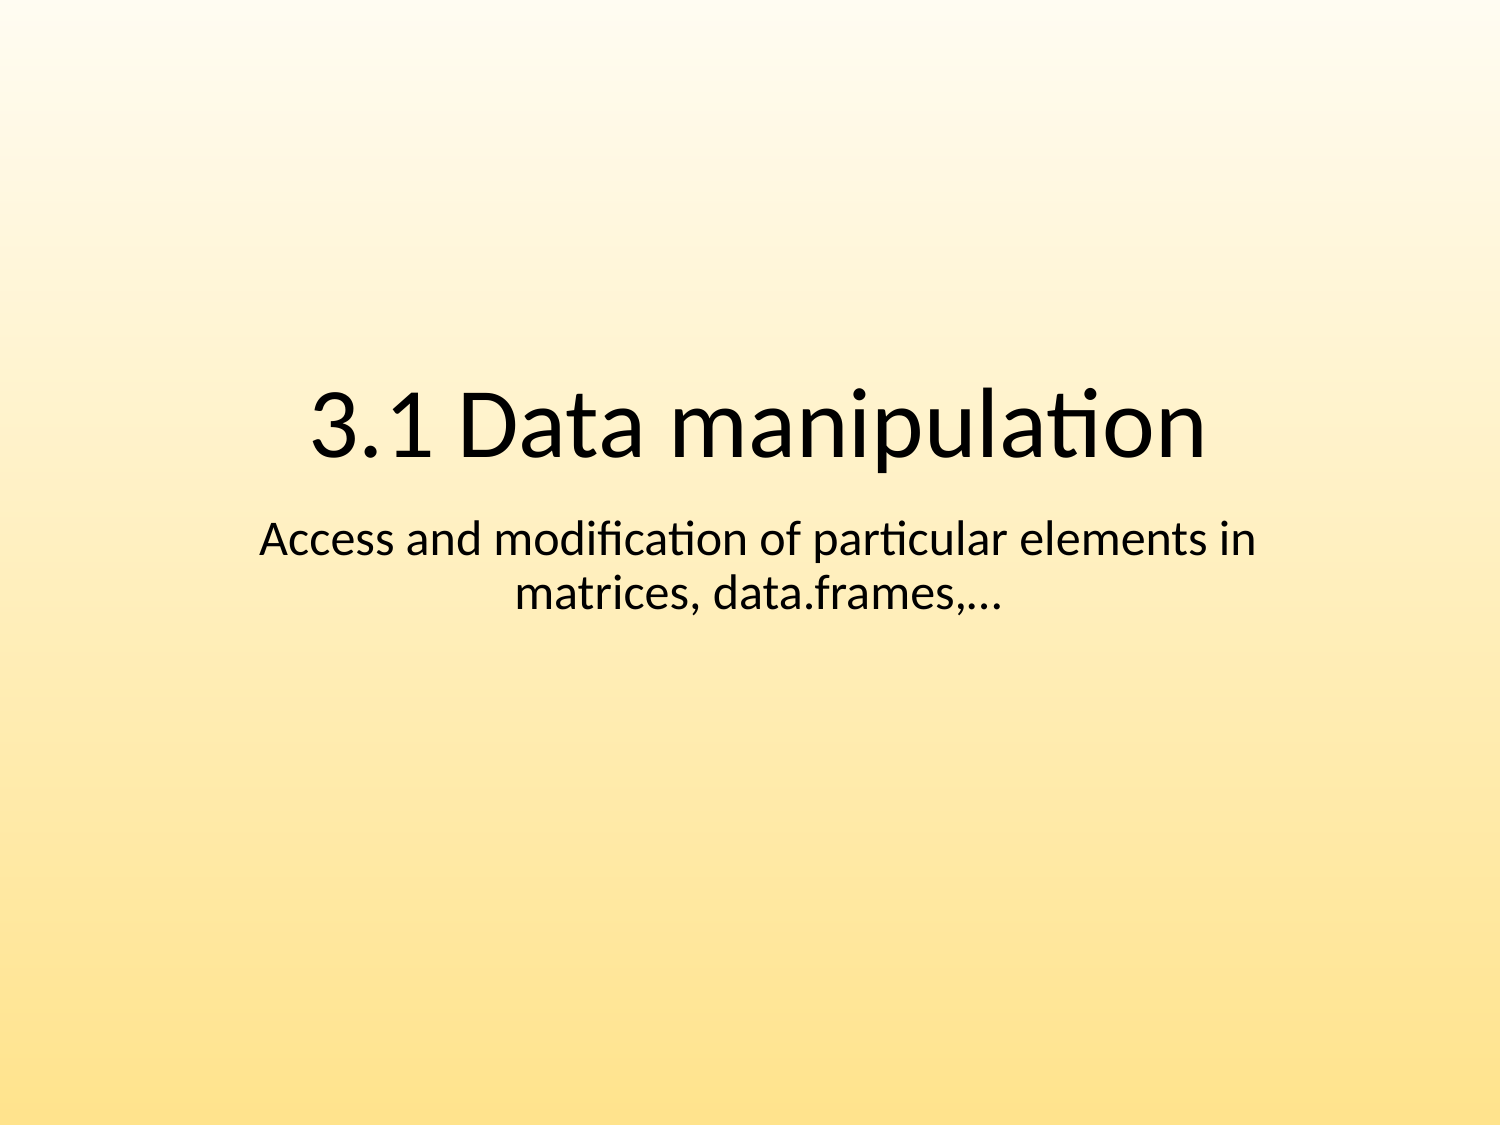

# 3.1 Data manipulation
Access and modification of particular elements in matrices, data.frames,…